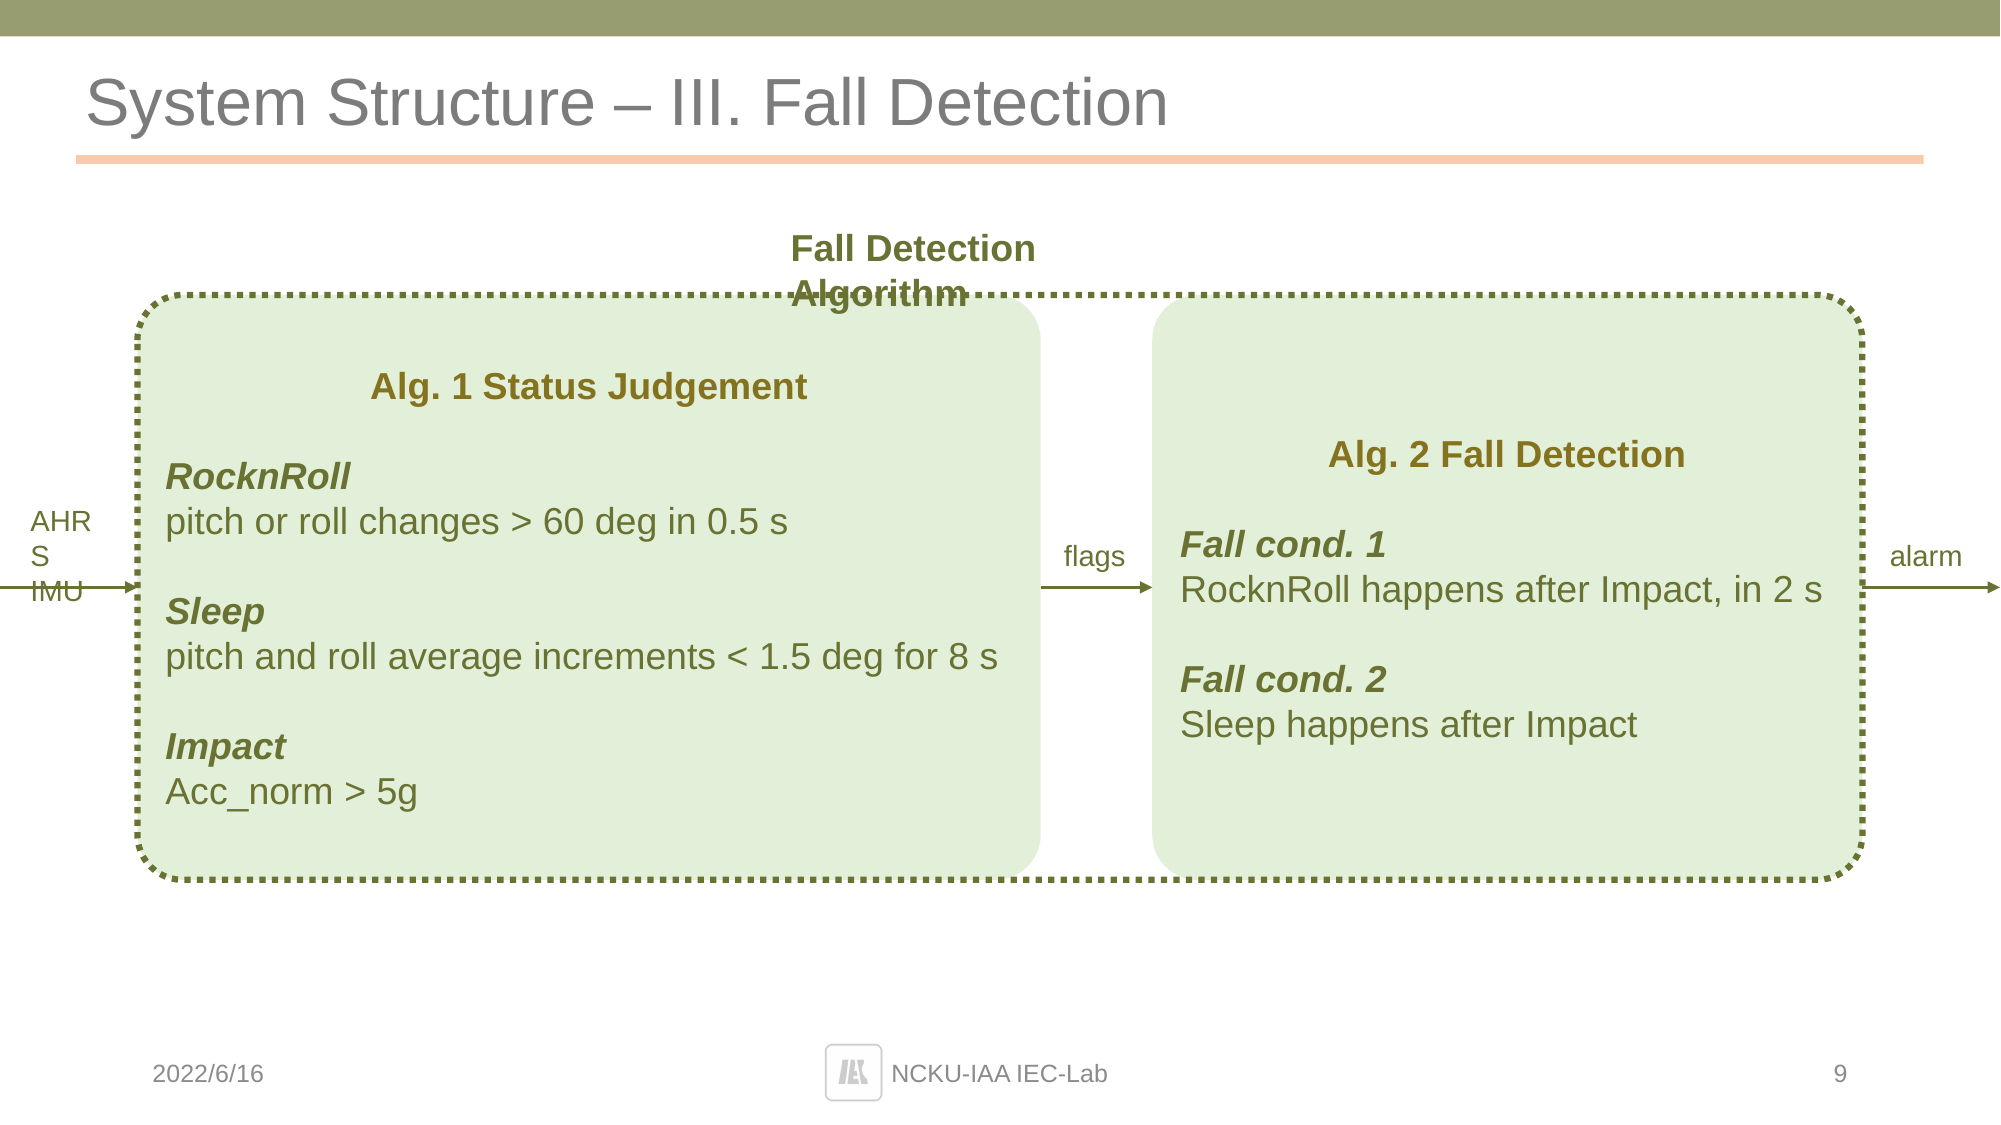

# System Structure – III. Fall Detection
Fall Detection Algorithm
Alg. 1 Status Judgement
RocknRoll
pitch or roll changes > 60 deg in 0.5 s
Sleep
pitch and roll average increments < 1.5 deg for 8 s
Impact
Acc_norm > 5g

Alg. 2 Fall Detection
Fall cond. 1
RocknRoll happens after Impact, in 2 s
Fall cond. 2
Sleep happens after Impact
AHRS
IMU
flags
alarm
2022/6/16
NCKU-IAA IEC-Lab
9